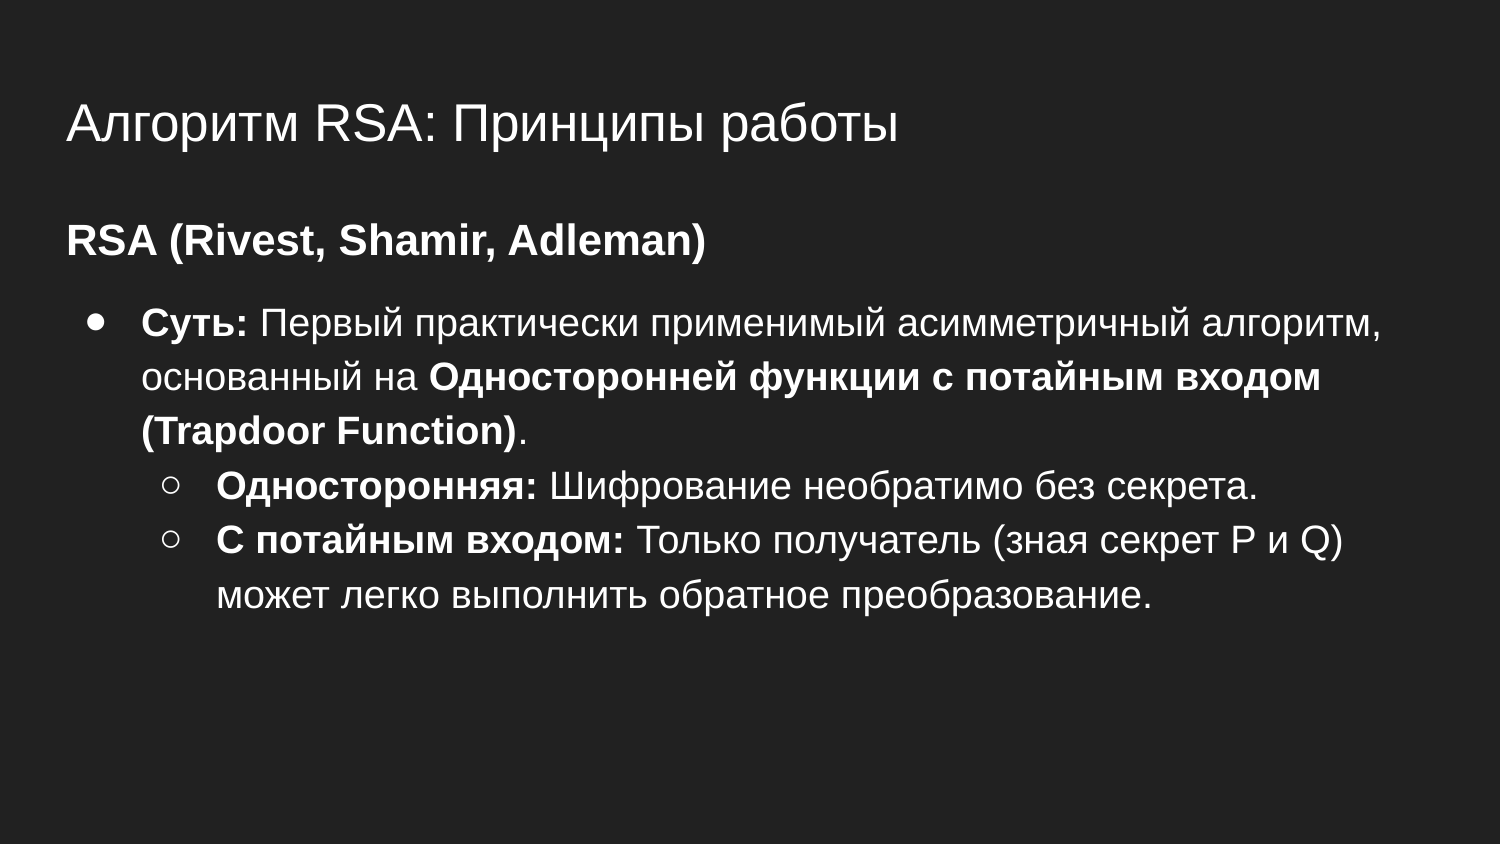

# Алгоритм RSA: Принципы работы
RSA (Rivest, Shamir, Adleman)
Суть: Первый практически применимый асимметричный алгоритм, основанный на Односторонней функции с потайным входом (Trapdoor Function).
Односторонняя: Шифрование необратимо без секрета.
С потайным входом: Только получатель (зная секрет P и Q) может легко выполнить обратное преобразование.